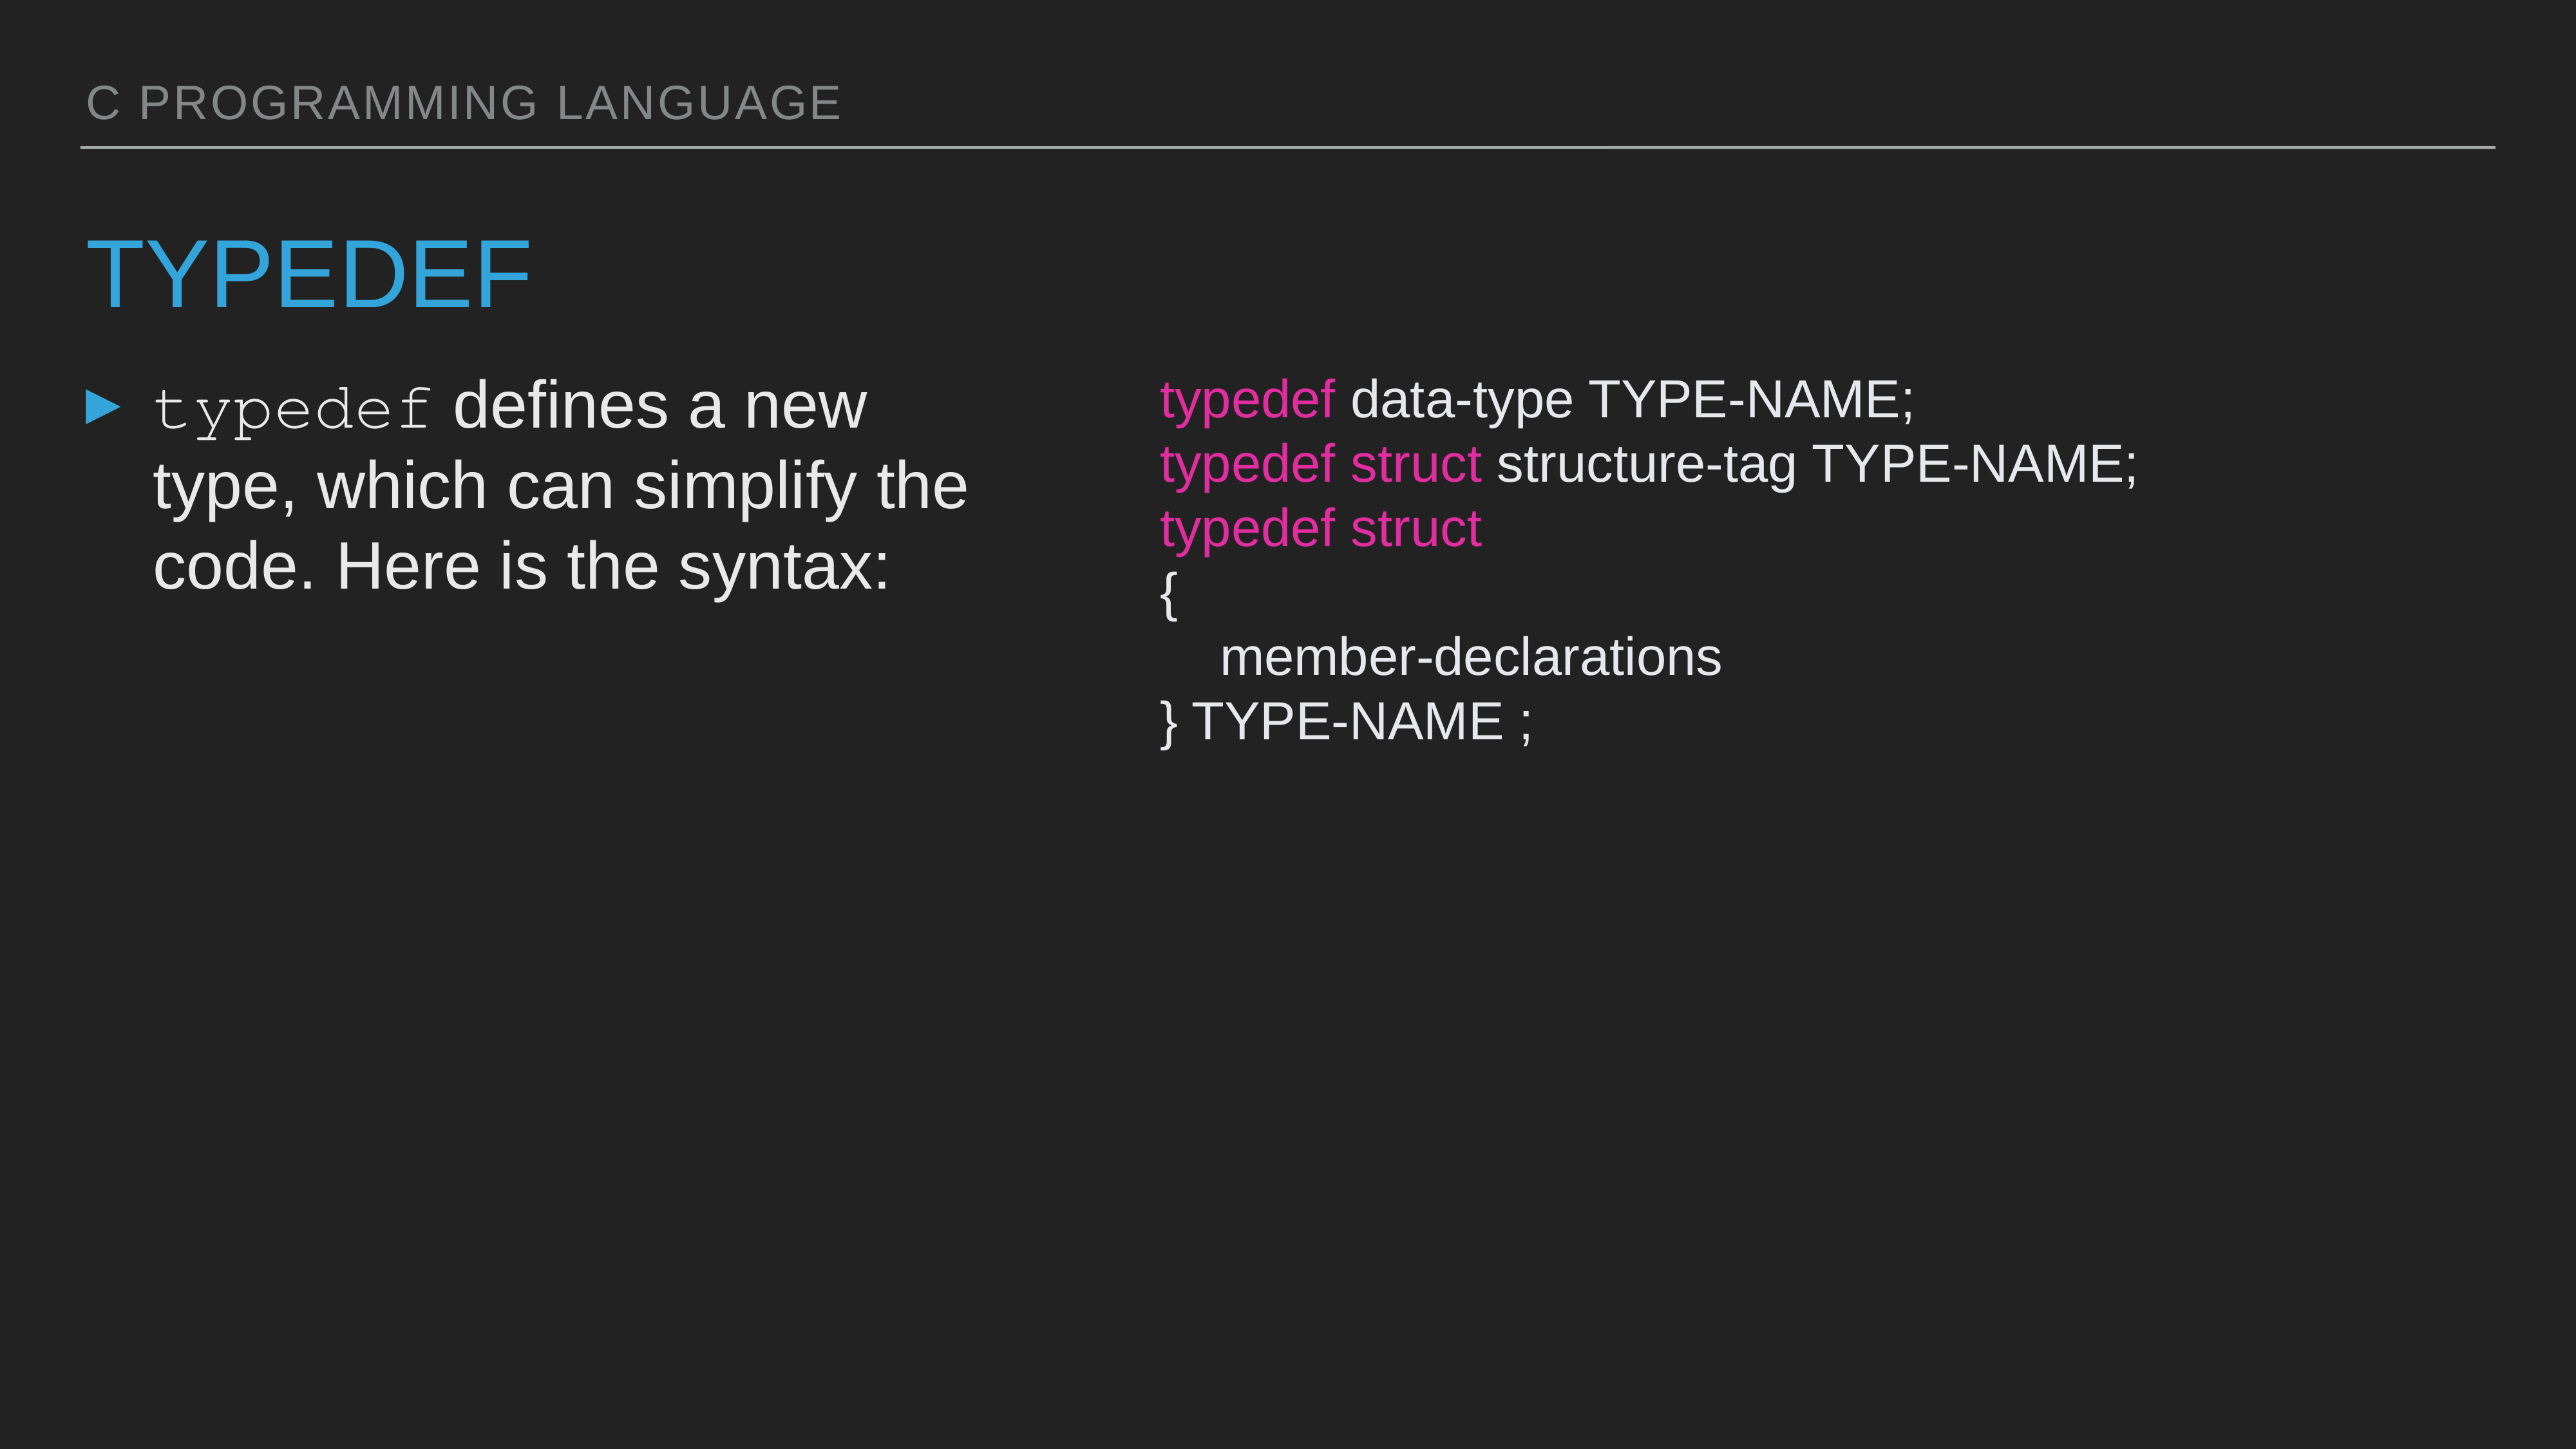

C programming language
# typedef
typedef data-type TYPE-NAME;
typedef struct structure-tag TYPE-NAME;
typedef struct
{
    member-declarations
} TYPE-NAME ;
typedef defines a new type, which can simplify the code. Here is the syntax: